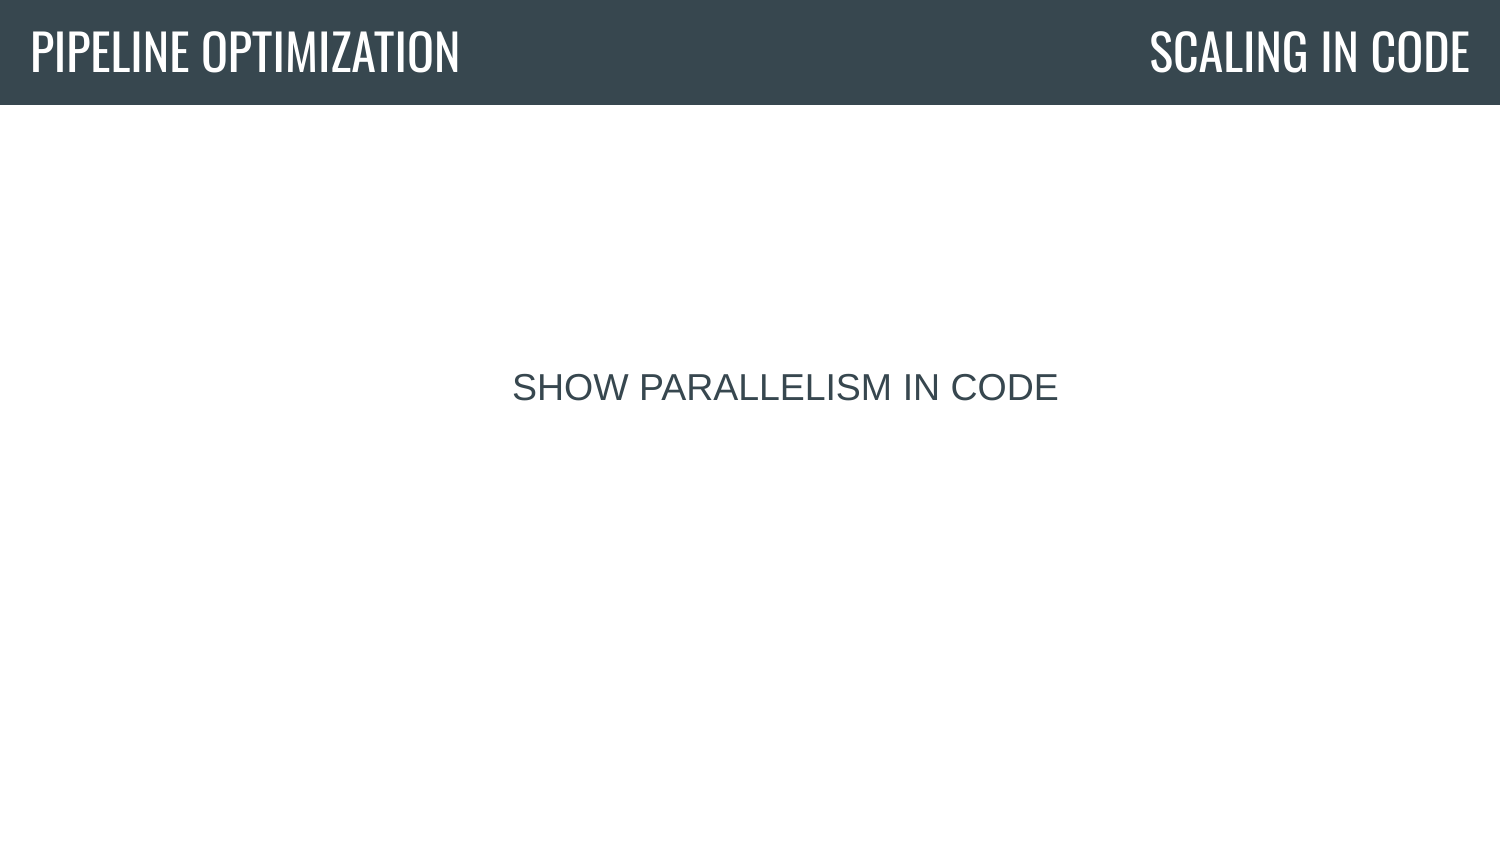

PIPELINE OPTIMIZATION
SCALING IN CODE
SHOW PARALLELISM IN CODE